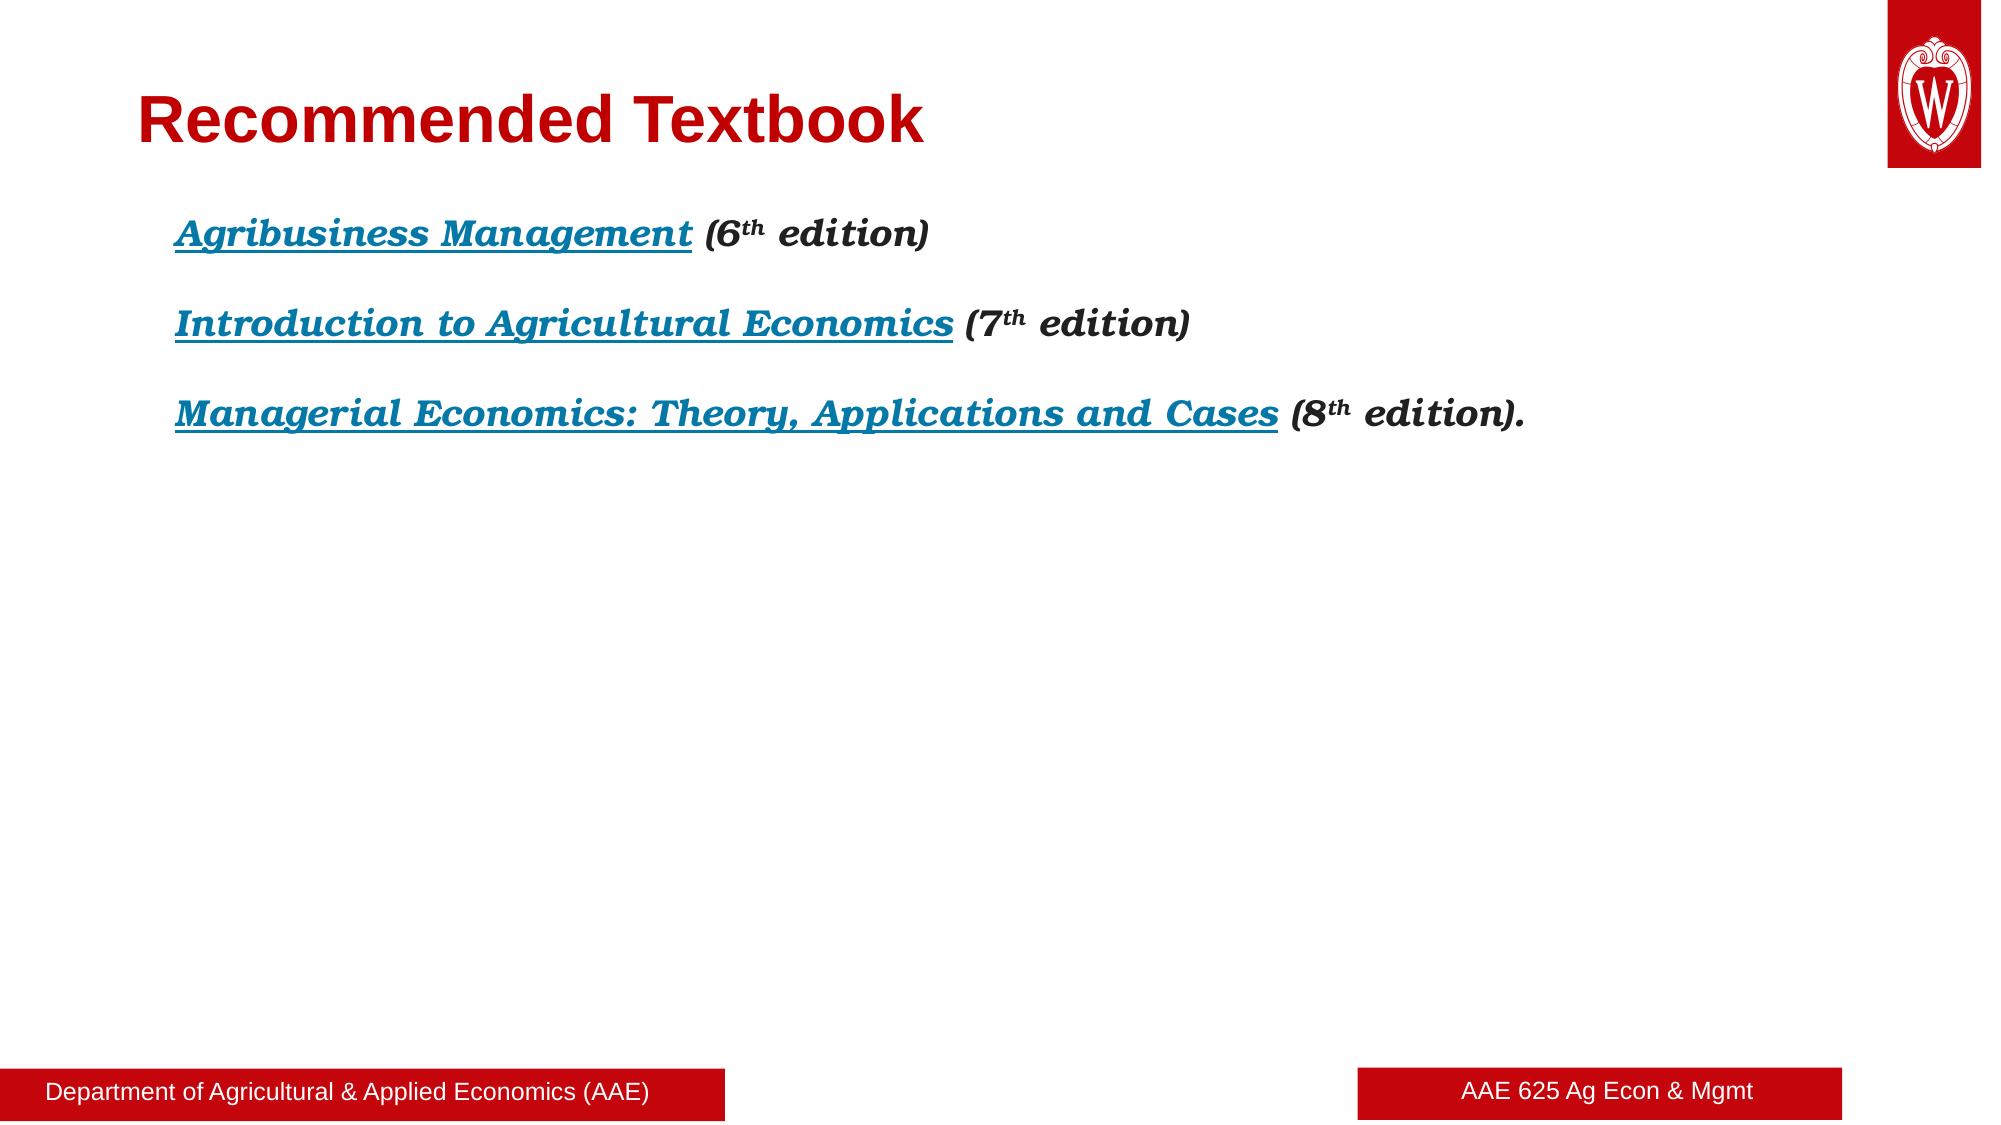

# Recommended Textbook
Agribusiness Management (6th edition)

Introduction to Agricultural Economics (7th edition)

Managerial Economics: Theory, Applications and Cases (8th edition).